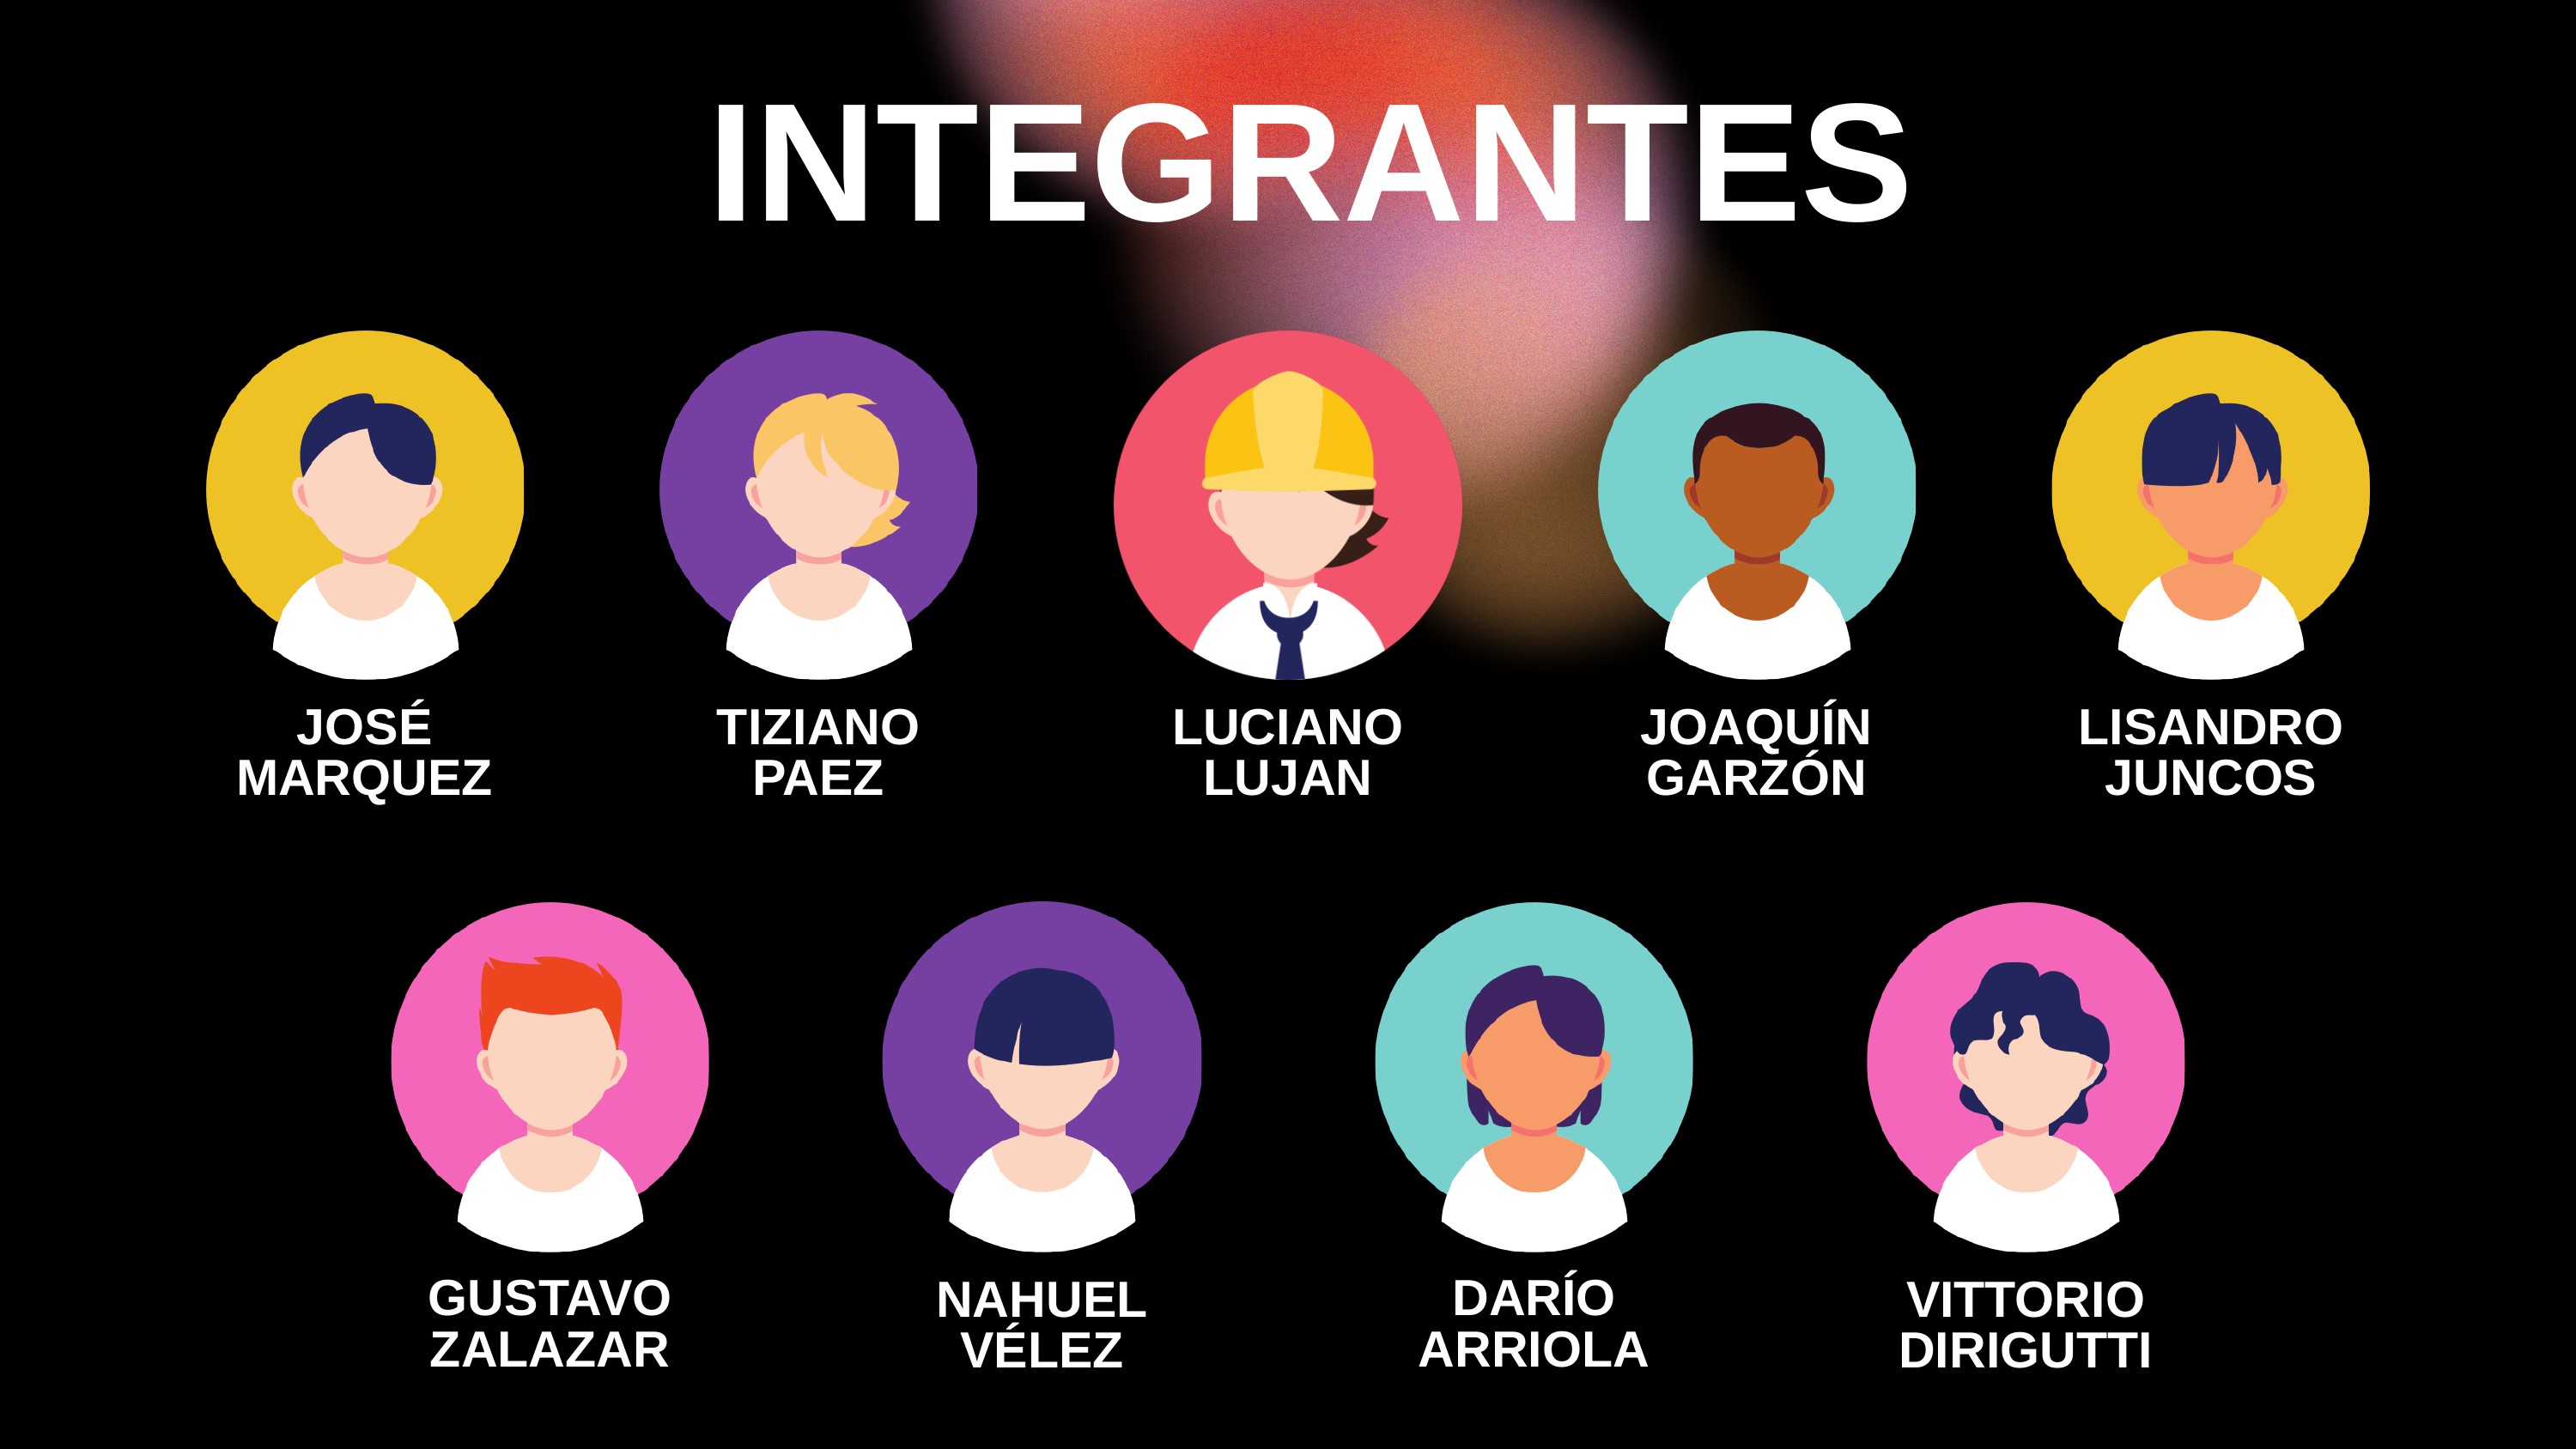

INTEGRANTES

JOSÉ
MARQUEZ
TIZIANO
PAEZ
LUCIANO LUJAN
JOAQUÍN
GARZÓN
LISANDRO
JUNCOS

GUSTAVO
ZALAZAR
DARÍO
ARRIOLA
NAHUEL
VÉLEZ
VITTORIO
DIRIGUTTI